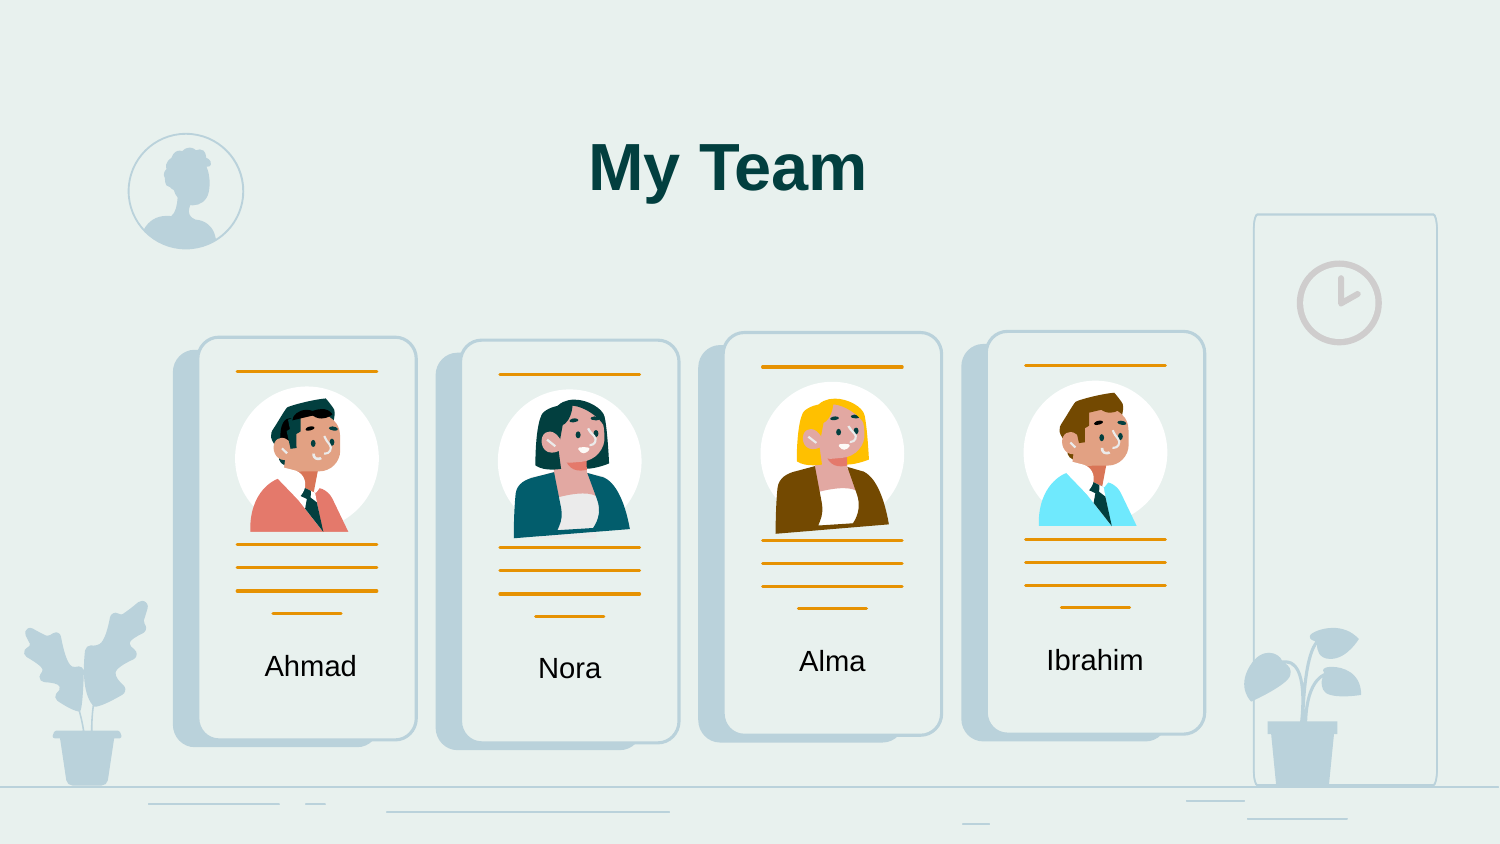

# My Team

Ibrahim

Alma

Ahmad

Nora